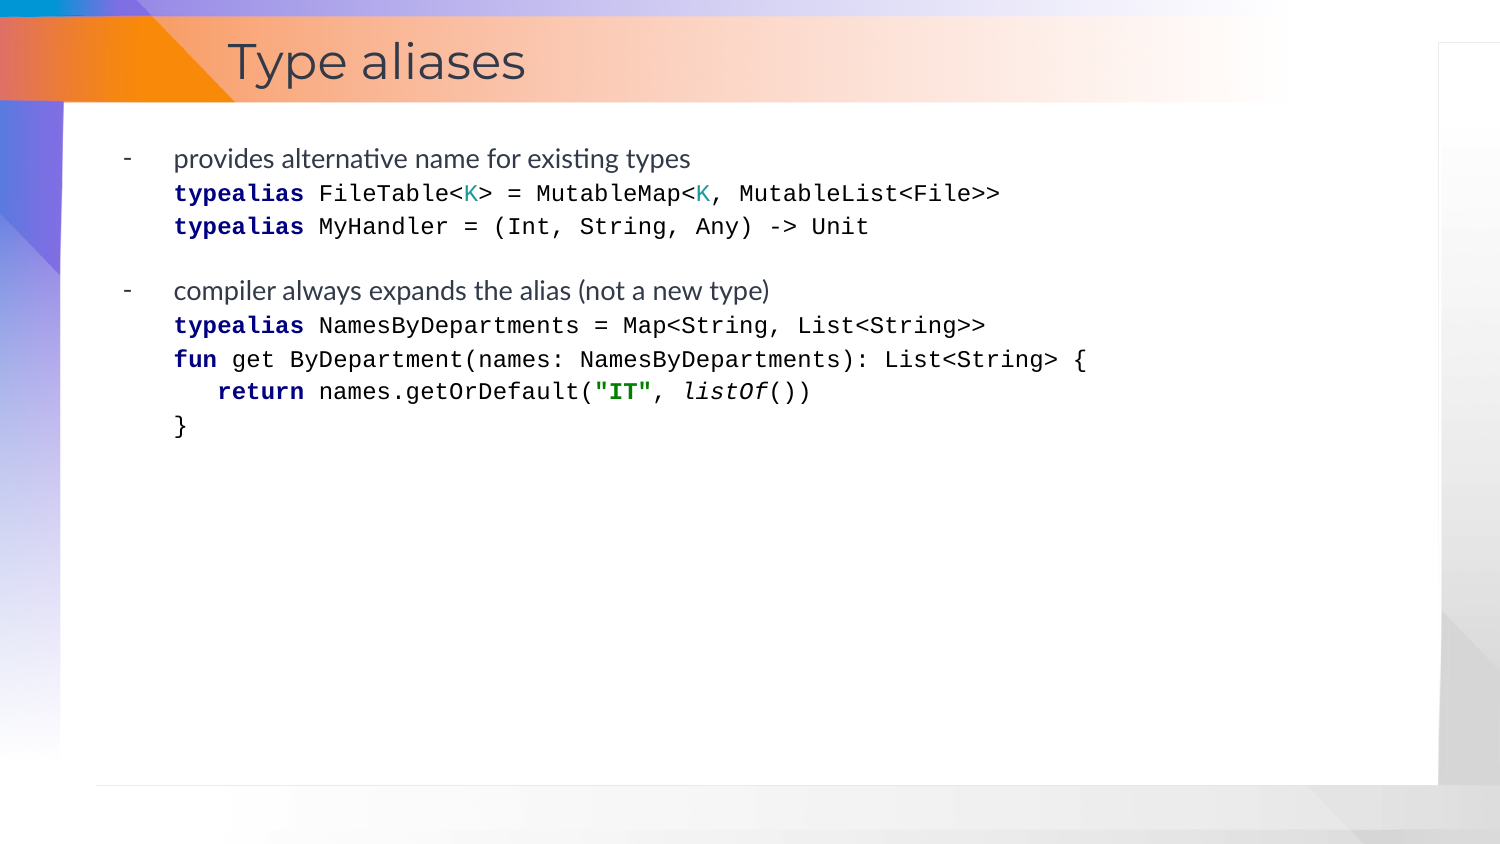

# Type aliases
provides alternative name for existing types
typealias FileTable<K> = MutableMap<K, MutableList<File>>
typealias MyHandler = (Int, String, Any) -> Unit
compiler always expands the alias (not a new type)
typealias NamesByDepartments = Map<String, List<String>>
fun get ByDepartment(names: NamesByDepartments): List<String> {
   return names.getOrDefault("IT", listOf())
}